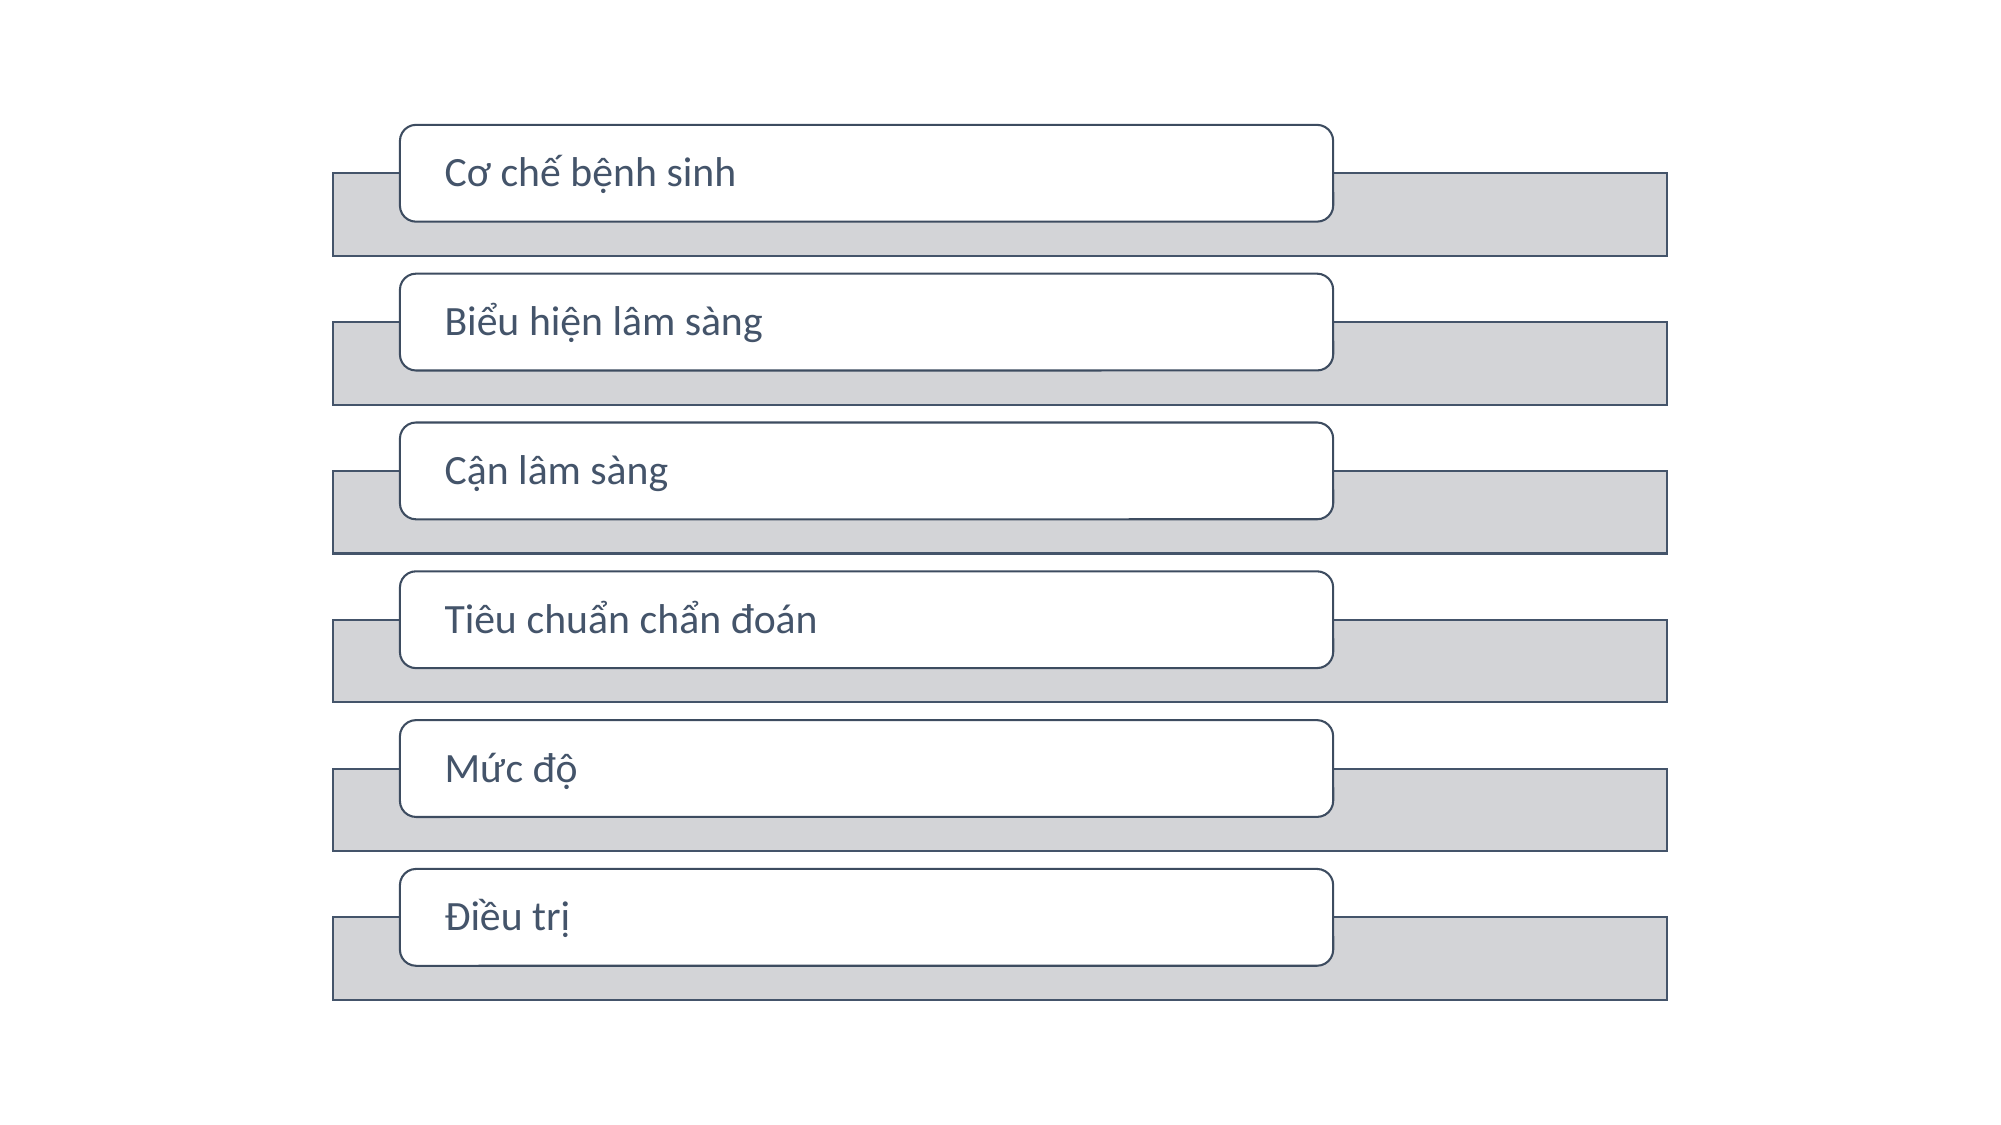

Cơ chế bệnh sinh
Biểu hiện lâm sàng
Cận lâm sàng
Tiêu chuẩn chẩn đoán
Mức độ
Điều trị